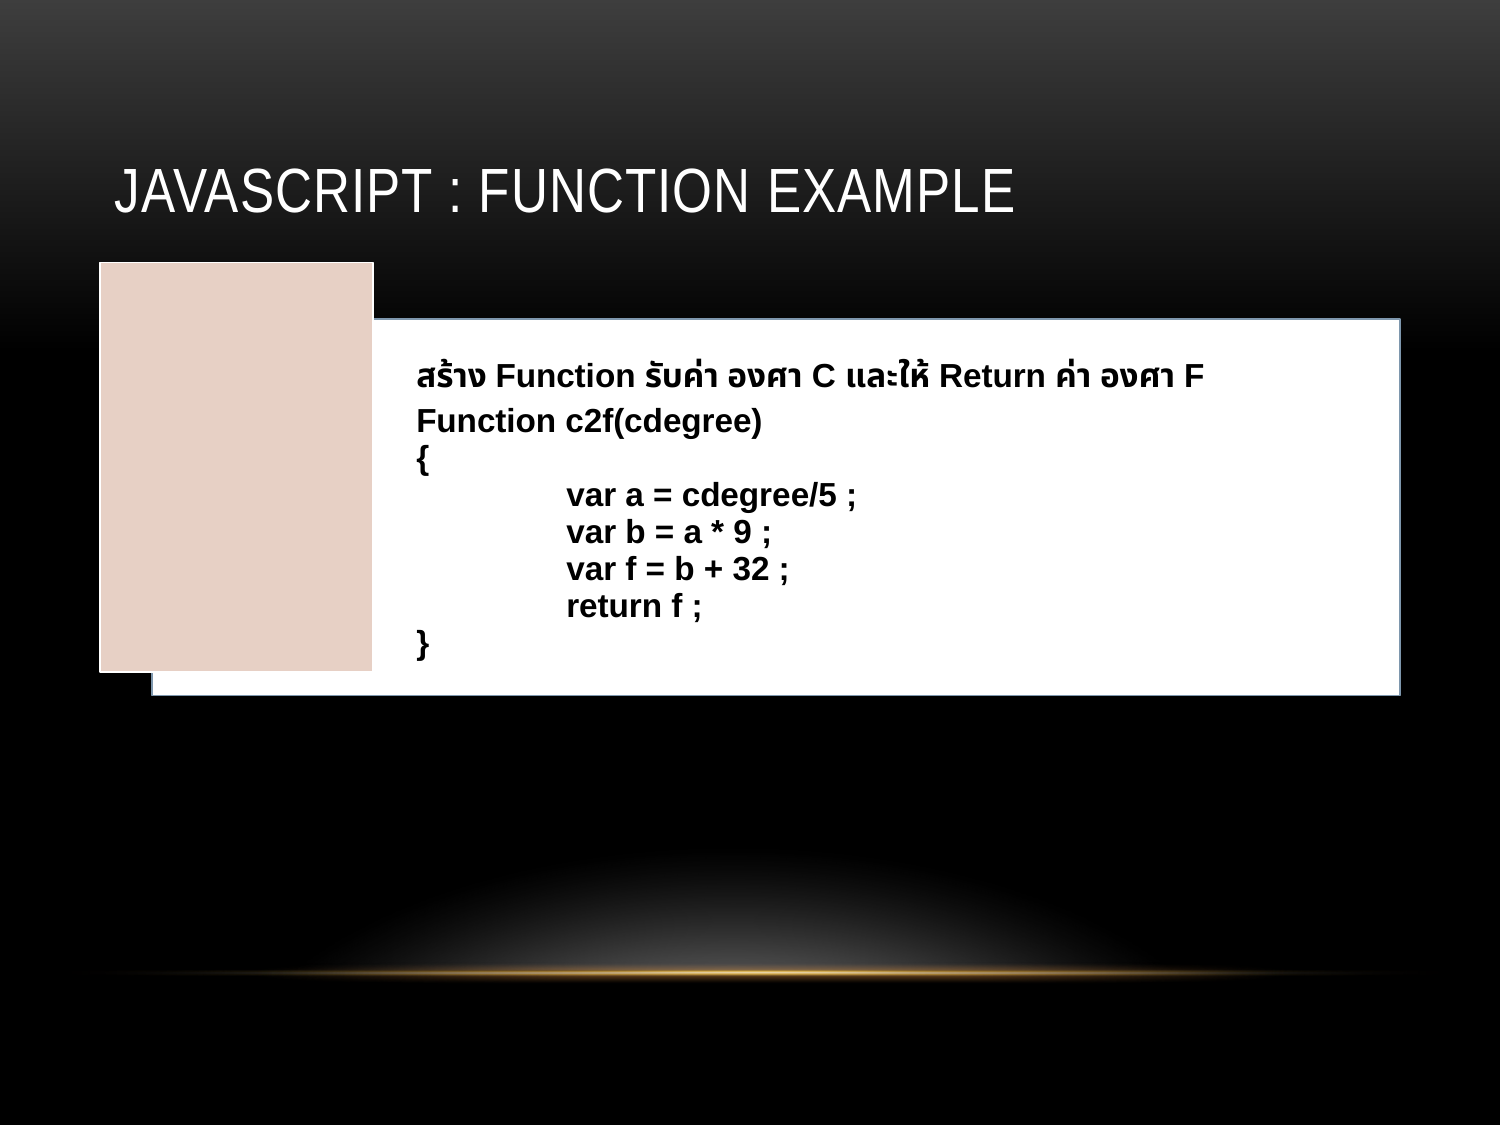

# Javascript : function example
สร้าง Function รับค่า องศา C และให้ Return ค่า องศา F
Function c2f(cdegree)
{
	var a = cdegree/5 ;
	var b = a * 9 ;
	var f = b + 32 ;
	return f ;
}